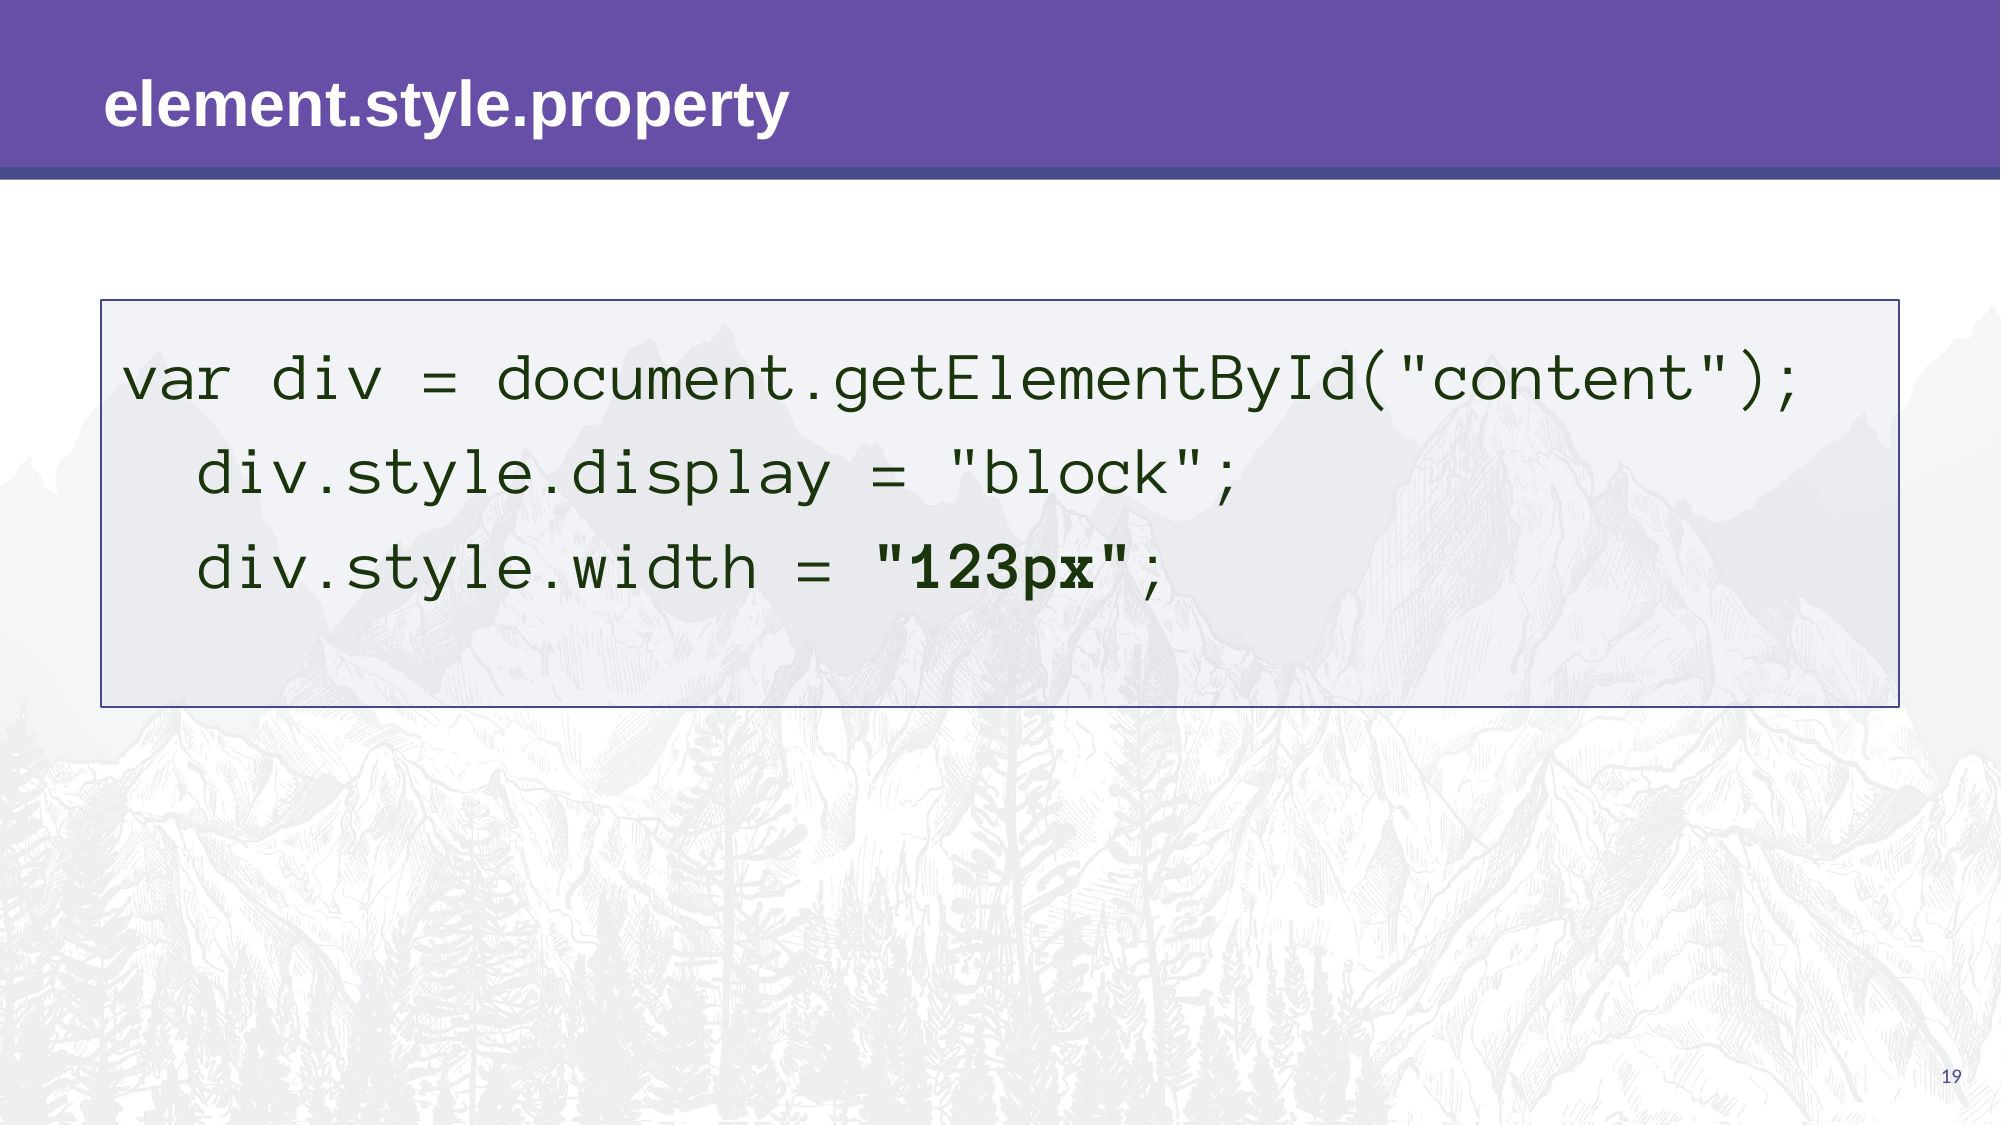

element.style.property

var div = document.getElementById("content");
  div.style.display = "block";
  div.style.width = "123px";
19